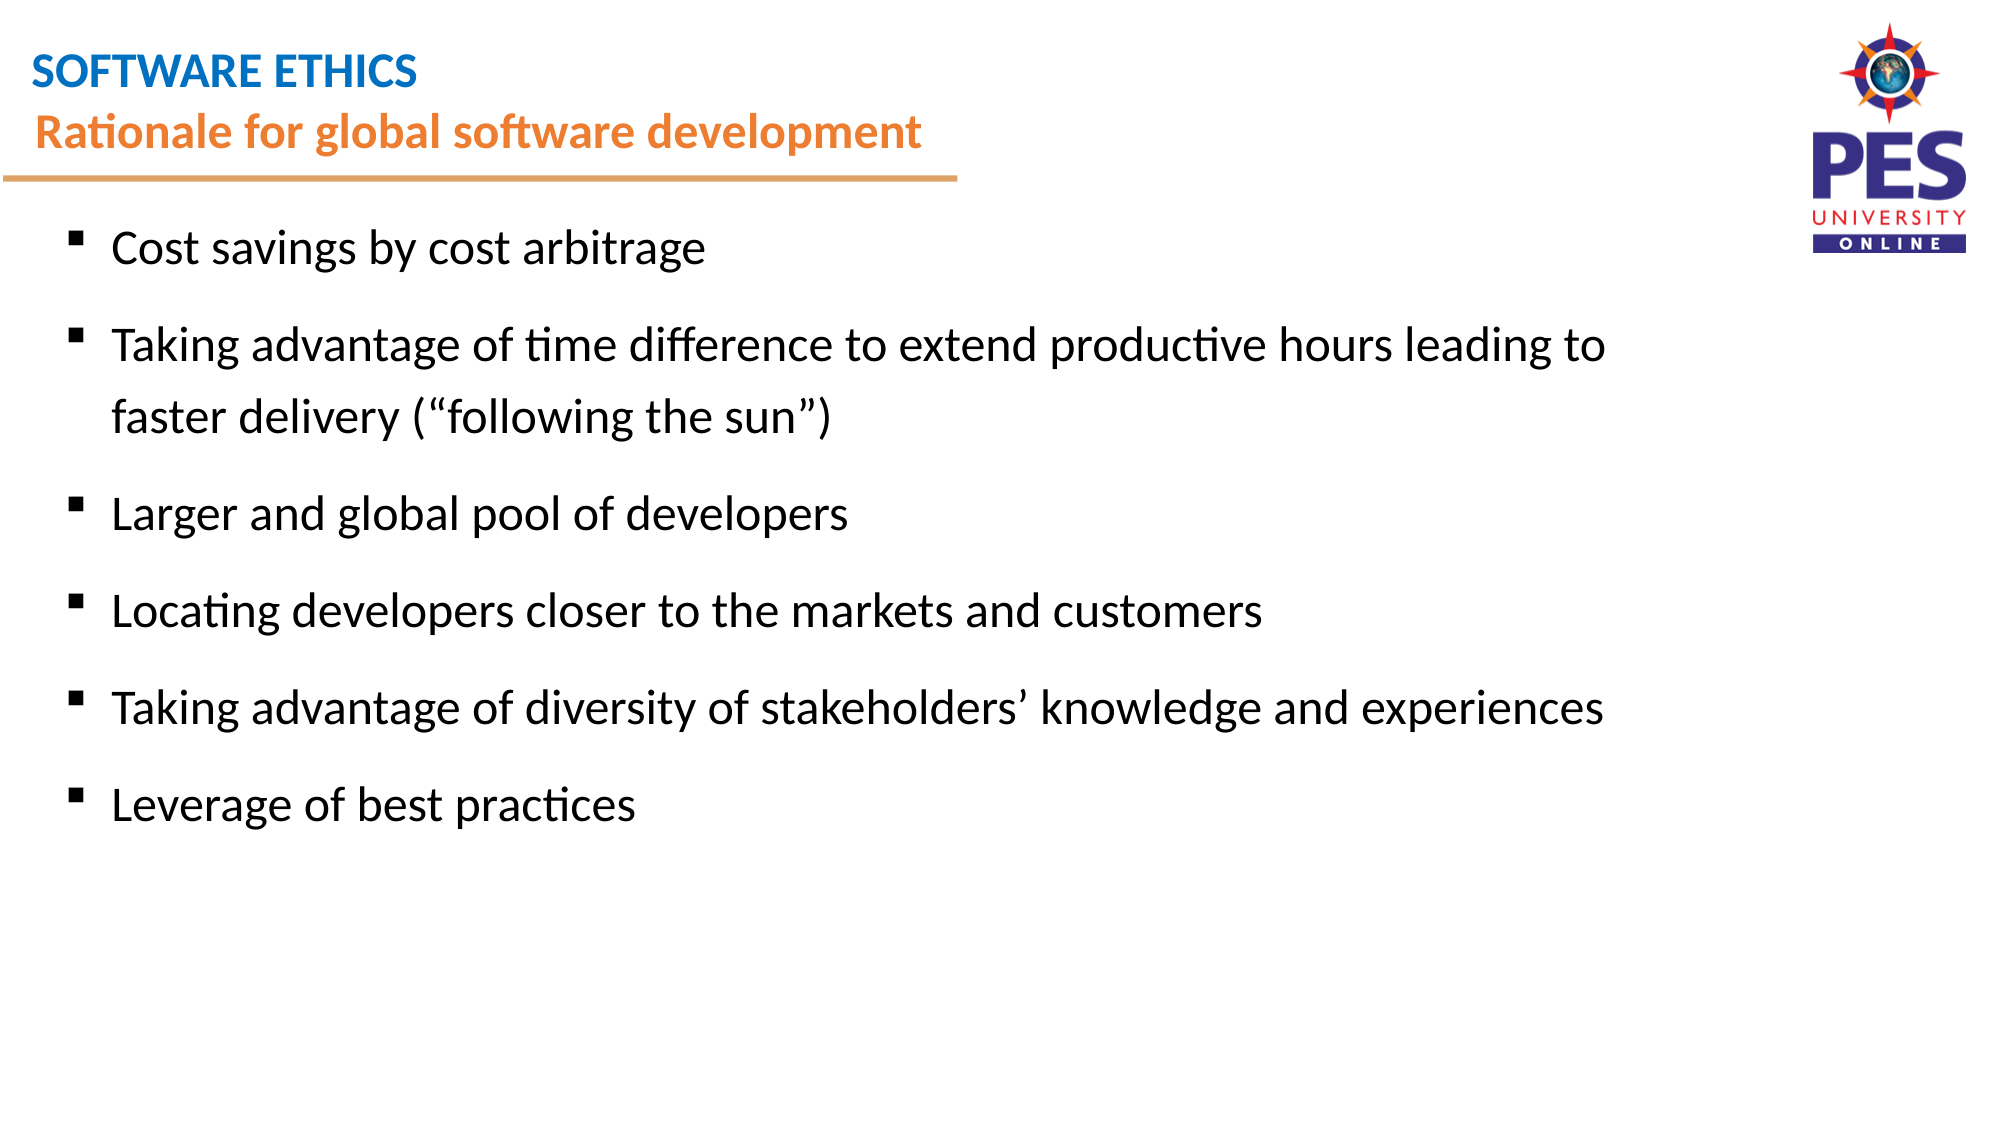

Rationale for global software development
Cost savings by cost arbitrage
Taking advantage of time difference to extend productive hours leading to faster delivery (“following the sun”)
Larger and global pool of developers
Locating developers closer to the markets and customers
Taking advantage of diversity of stakeholders’ knowledge and experiences
Leverage of best practices